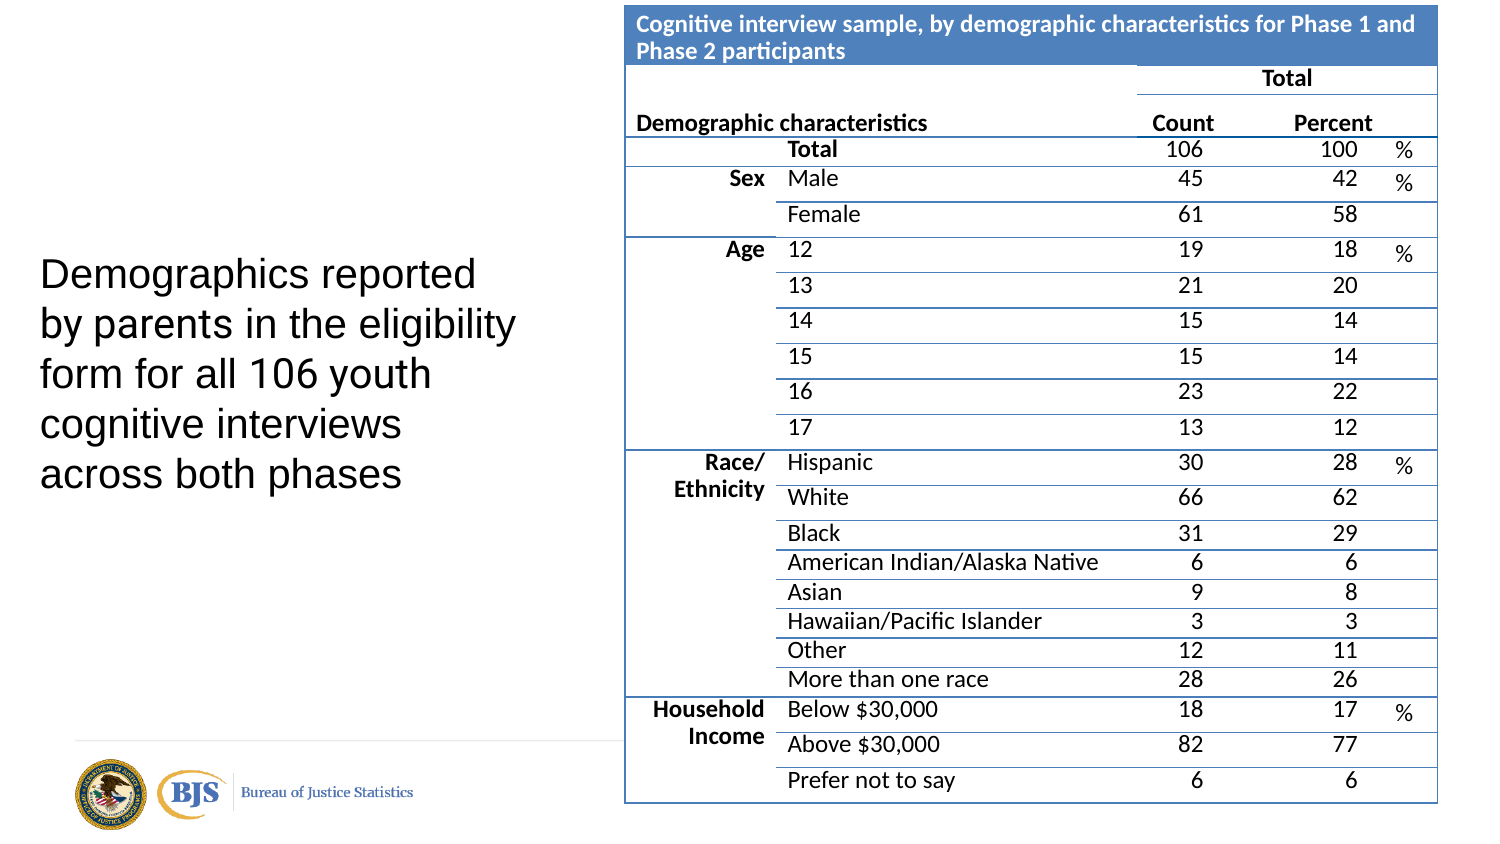

| Cognitive interview sample, by demographic characteristics for Phase 1 and Phase 2 participants |  |  |  |  |
| --- | --- | --- | --- | --- |
| Demographic characteristics |  | Total |  |  |
|  |  | Count | Percent |  |
|  | Total | 106 | 100 | % |
| Sex | Male | 45 | 42 | % |
|  | Female | 61 | 58 |  |
| Age | 12 | 19 | 18 | % |
|  | 13 | 21 | 20 |  |
|  | 14 | 15 | 14 |  |
|  | 15 | 15 | 14 |  |
|  | 16 | 23 | 22 |  |
|  | 17 | 13 | 12 |  |
| Race/ Ethnicity | Hispanic | 30 | 28 | % |
|  | White | 66 | 62 |  |
|  | Black | 31 | 29 |  |
|  | American Indian/Alaska Native | 6 | 6 |  |
|  | Asian | 9 | 8 |  |
|  | Hawaiian/Pacific Islander | 3 | 3 |  |
|  | Other | 12 | 11 |  |
|  | More than one race | 28 | 26 |  |
| Household Income | Below $30,000 | 18 | 17 | % |
|  | Above $30,000 | 82 | 77 |  |
|  | Prefer not to say | 6 | 6 |  |
# Demographics reported by parents in the eligibility form for all 106 youth cognitive interviews across both phases